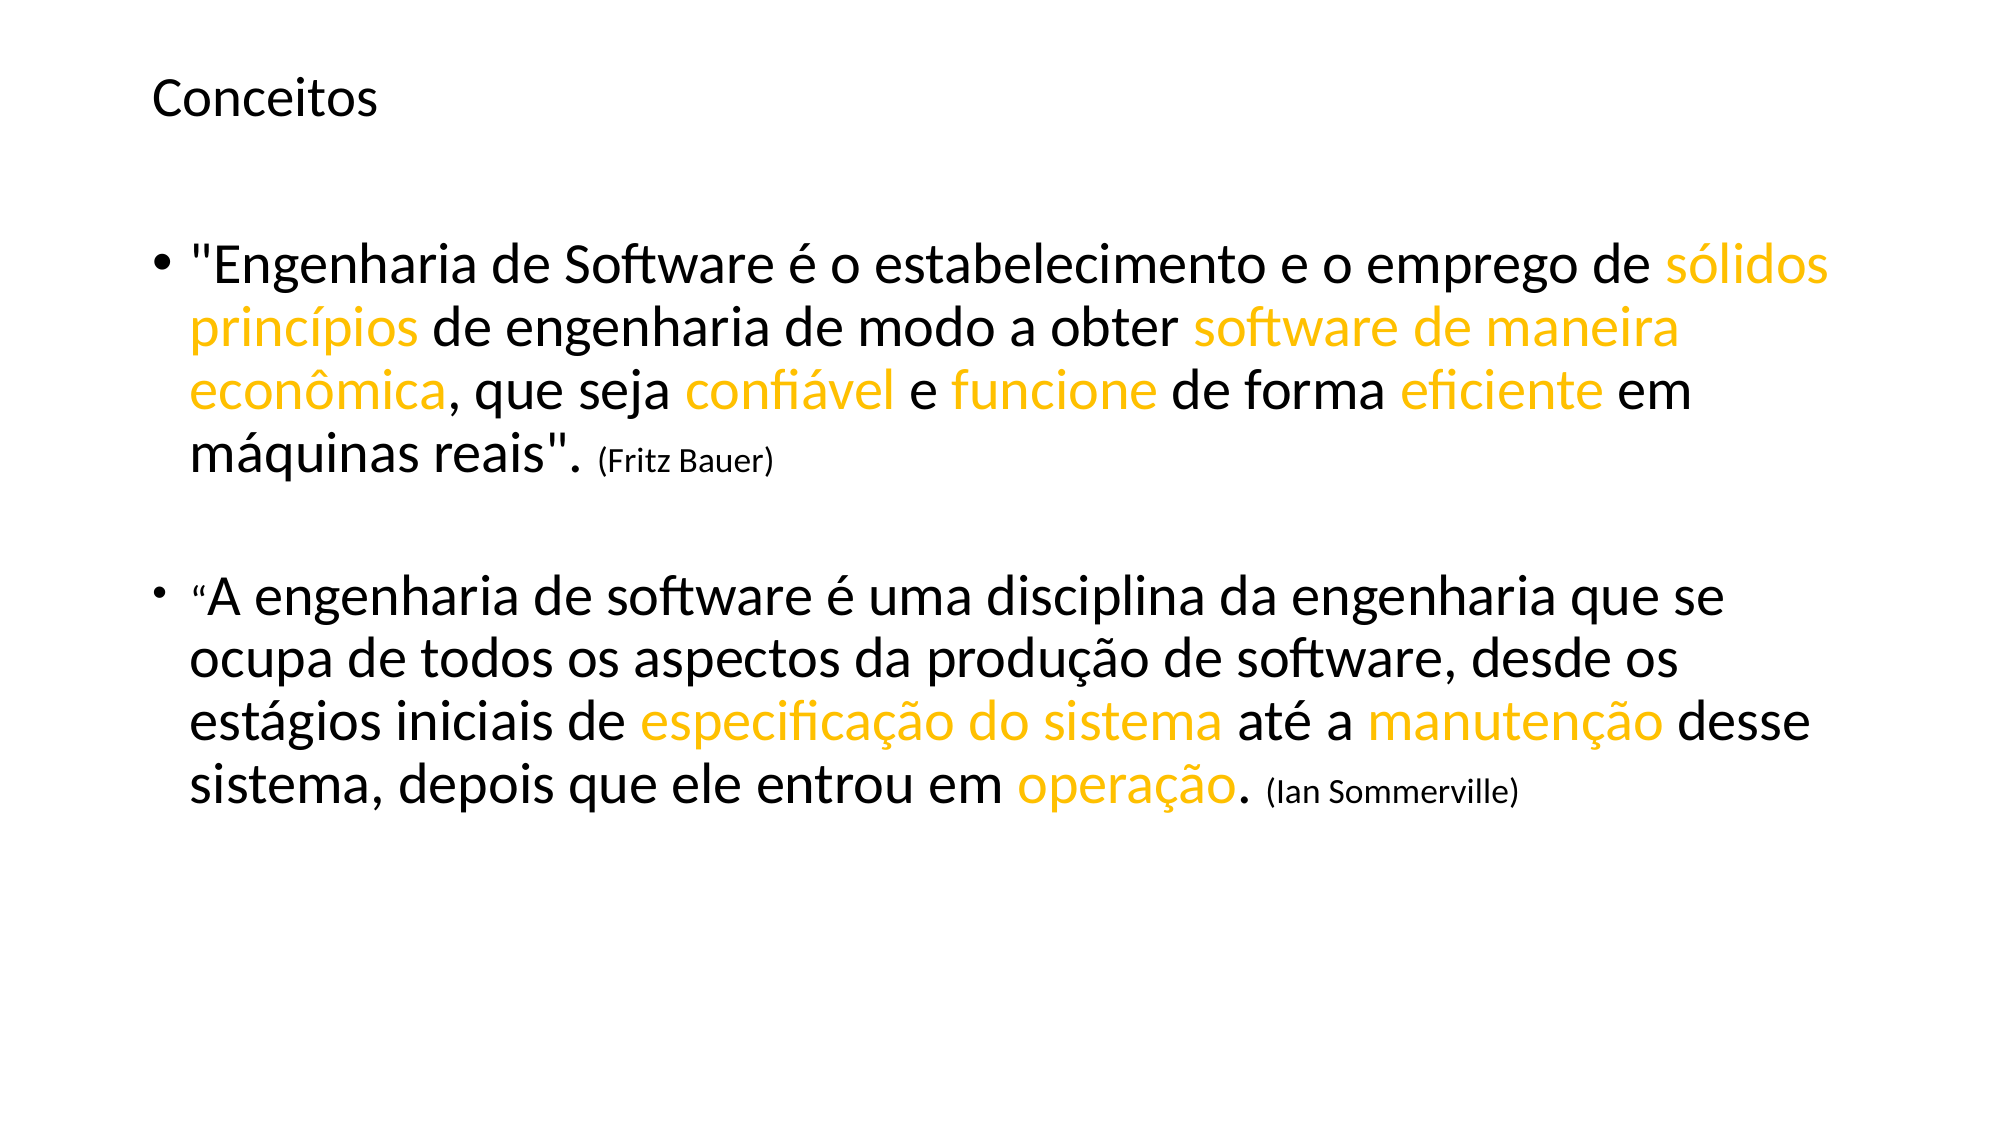

# Conceitos
"Engenharia de Software é o estabelecimento e o emprego de sólidos princípios de engenharia de modo a obter software de maneira econômica, que seja confiável e funcione de forma eficiente em máquinas reais". (Fritz Bauer)

“A engenharia de software é uma disciplina da engenharia que se ocupa de todos os aspectos da produção de software, desde os estágios iniciais de especificação do sistema até a manutenção desse sistema, depois que ele entrou em operação. (Ian Sommerville)